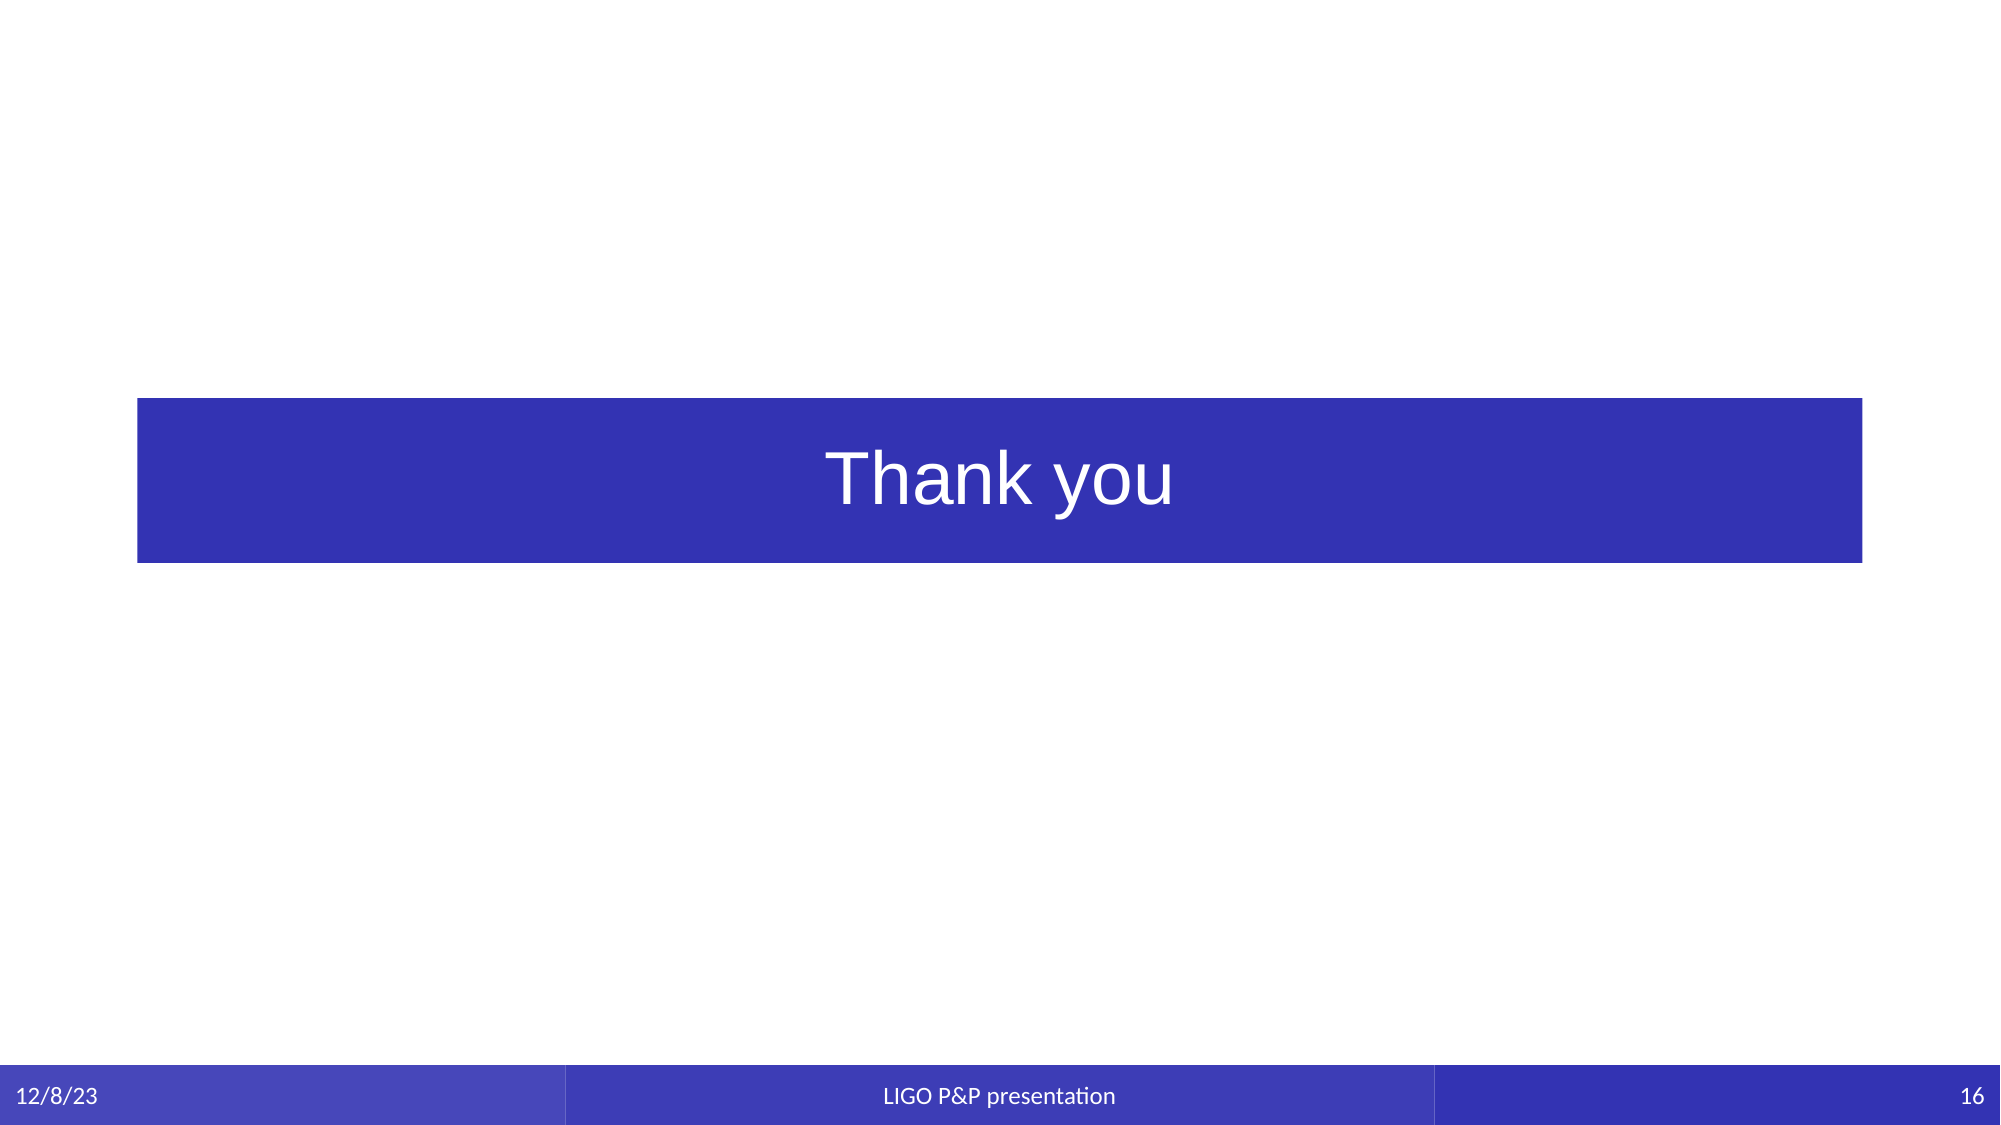

# Thank you
16
12/8/23
LIGO P&P presentation